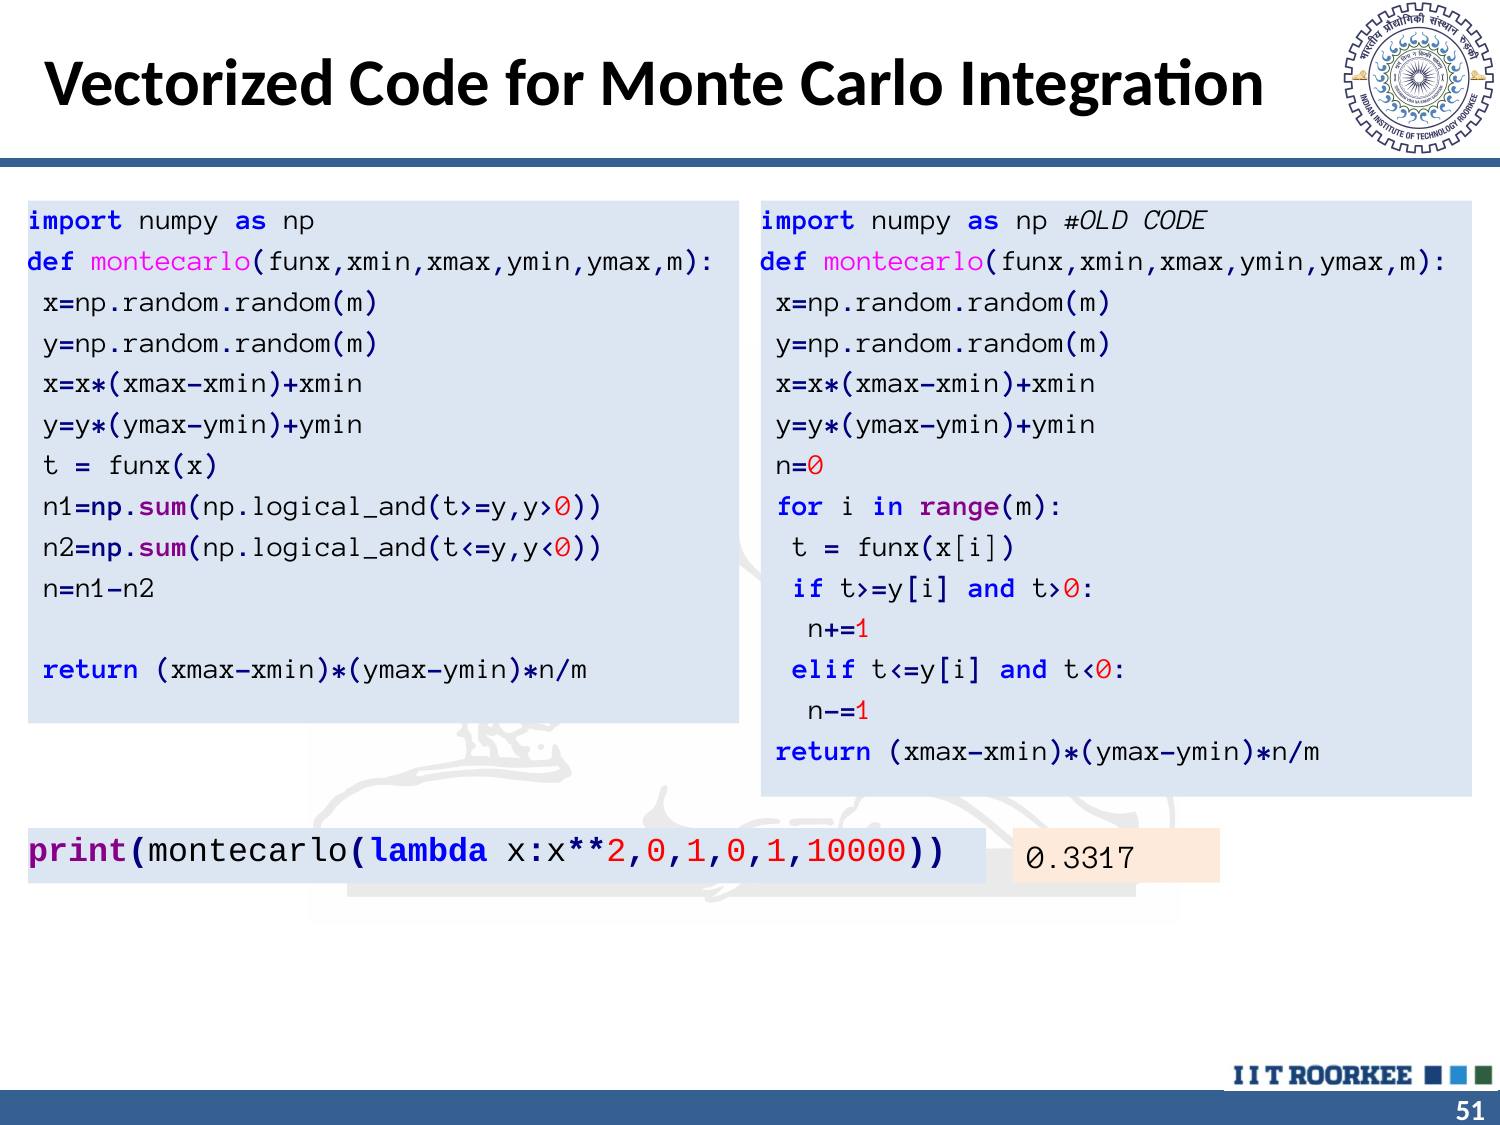

# Vectorized Code for Monte Carlo Integration
import numpy as np
def montecarlo(funx,xmin,xmax,ymin,ymax,m):
 x=np.random.random(m)
 y=np.random.random(m)
 x=x*(xmax-xmin)+xmin
 y=y*(ymax-ymin)+ymin
 t = funx(x)
 n1=np.sum(np.logical_and(t>=y,y>0))
 n2=np.sum(np.logical_and(t<=y,y<0))
 n=n1-n2

 return (xmax-xmin)*(ymax-ymin)*n/m
import numpy as np #OLD CODE
def montecarlo(funx,xmin,xmax,ymin,ymax,m):
 x=np.random.random(m)
 y=np.random.random(m)
 x=x*(xmax-xmin)+xmin
 y=y*(ymax-ymin)+ymin
 n=0
 for i in range(m):
  t = funx(x[i])
  if t>=y[i] and t>0:
   n+=1
  elif t<=y[i] and t<0:
   n-=1
 return (xmax-xmin)*(ymax-ymin)*n/m
print(montecarlo(lambda x:x**2,0,1,0,1,10000))
0.3317